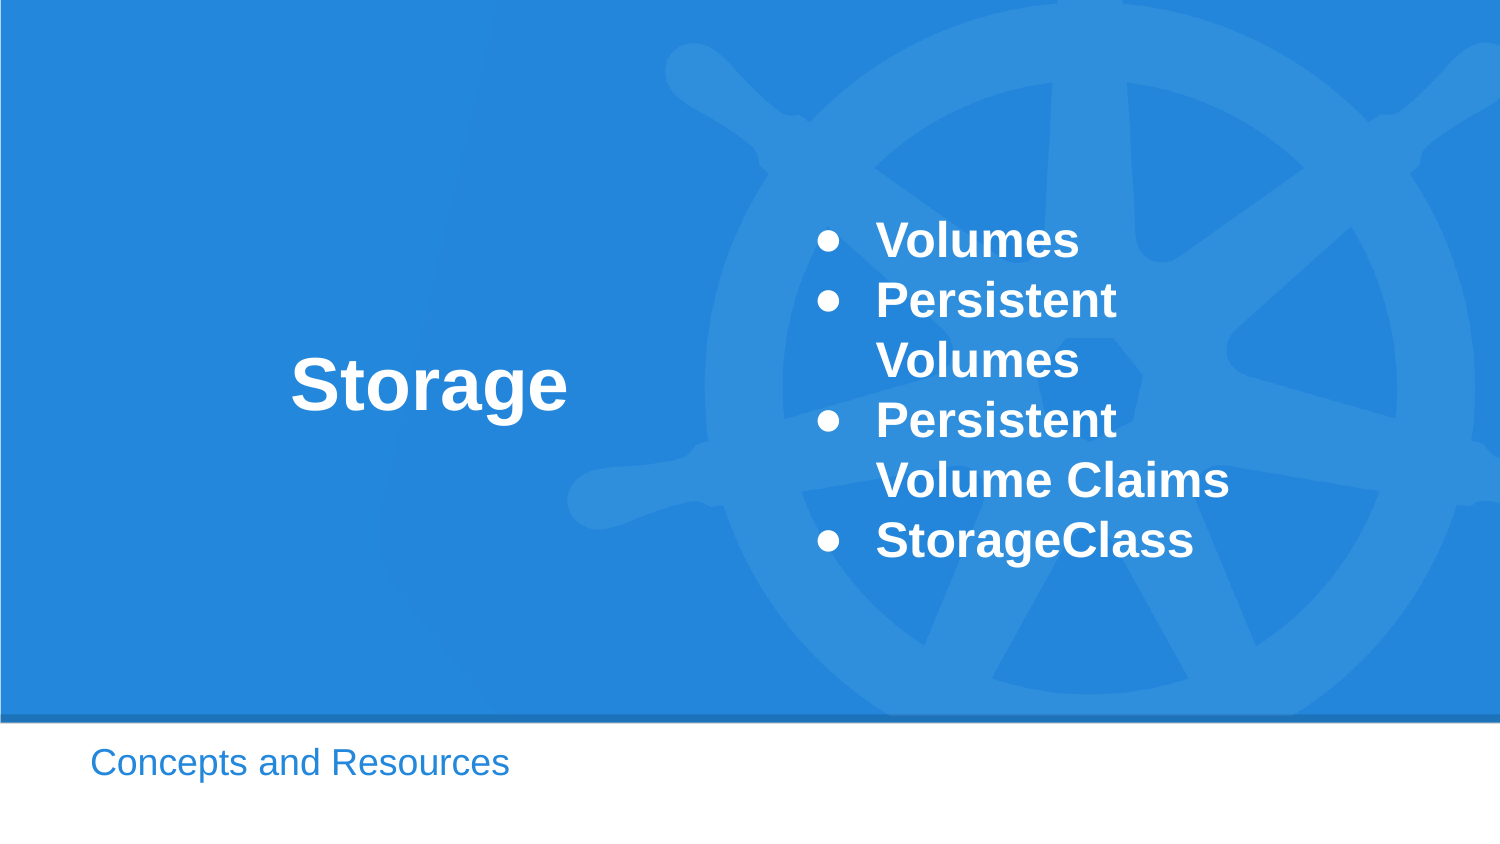

Volumes
Persistent Volumes
Persistent Volume Claims
StorageClass
# Storage
Concepts and Resources